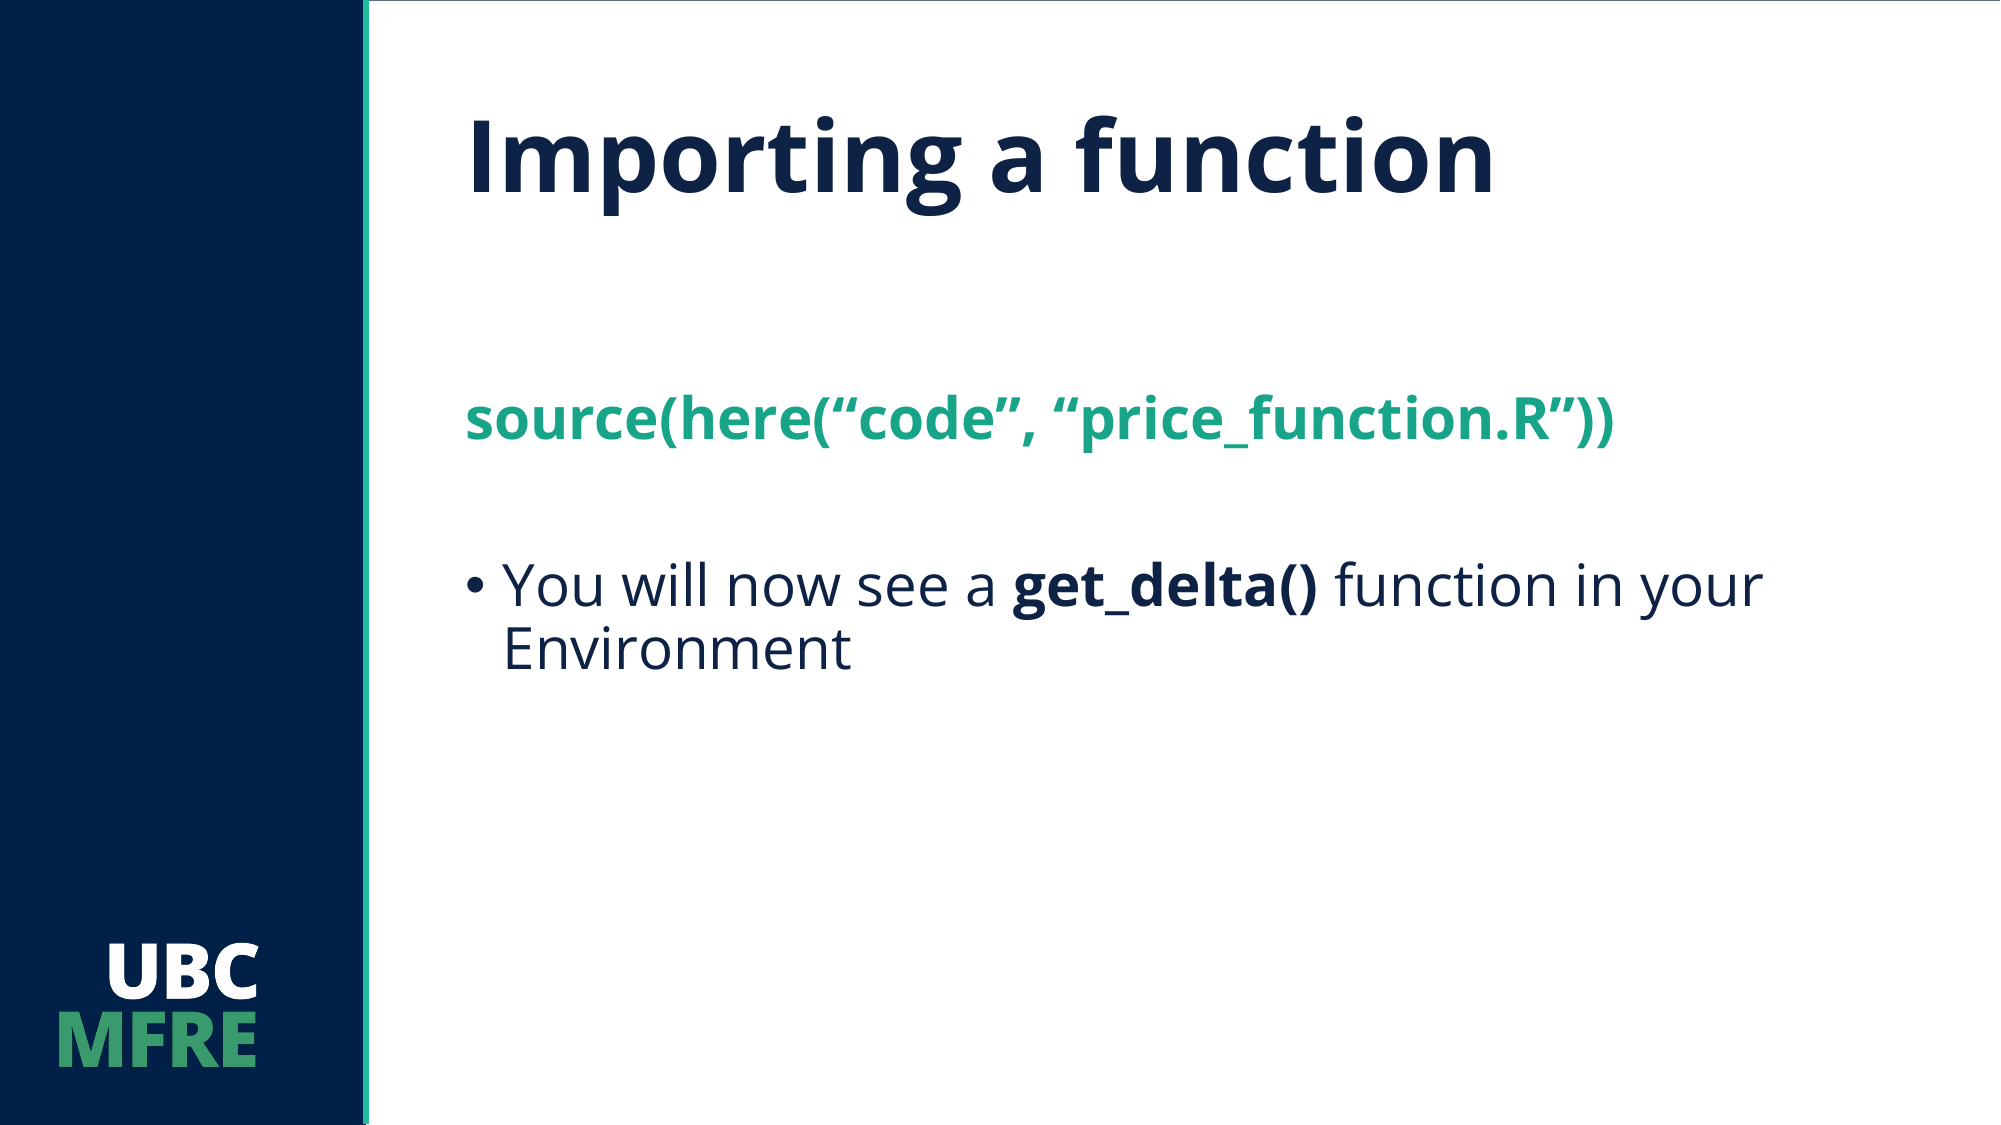

# Importing a function

source(here(“code”, “price_function.R”))

You will now see a get_delta() function in your Environment